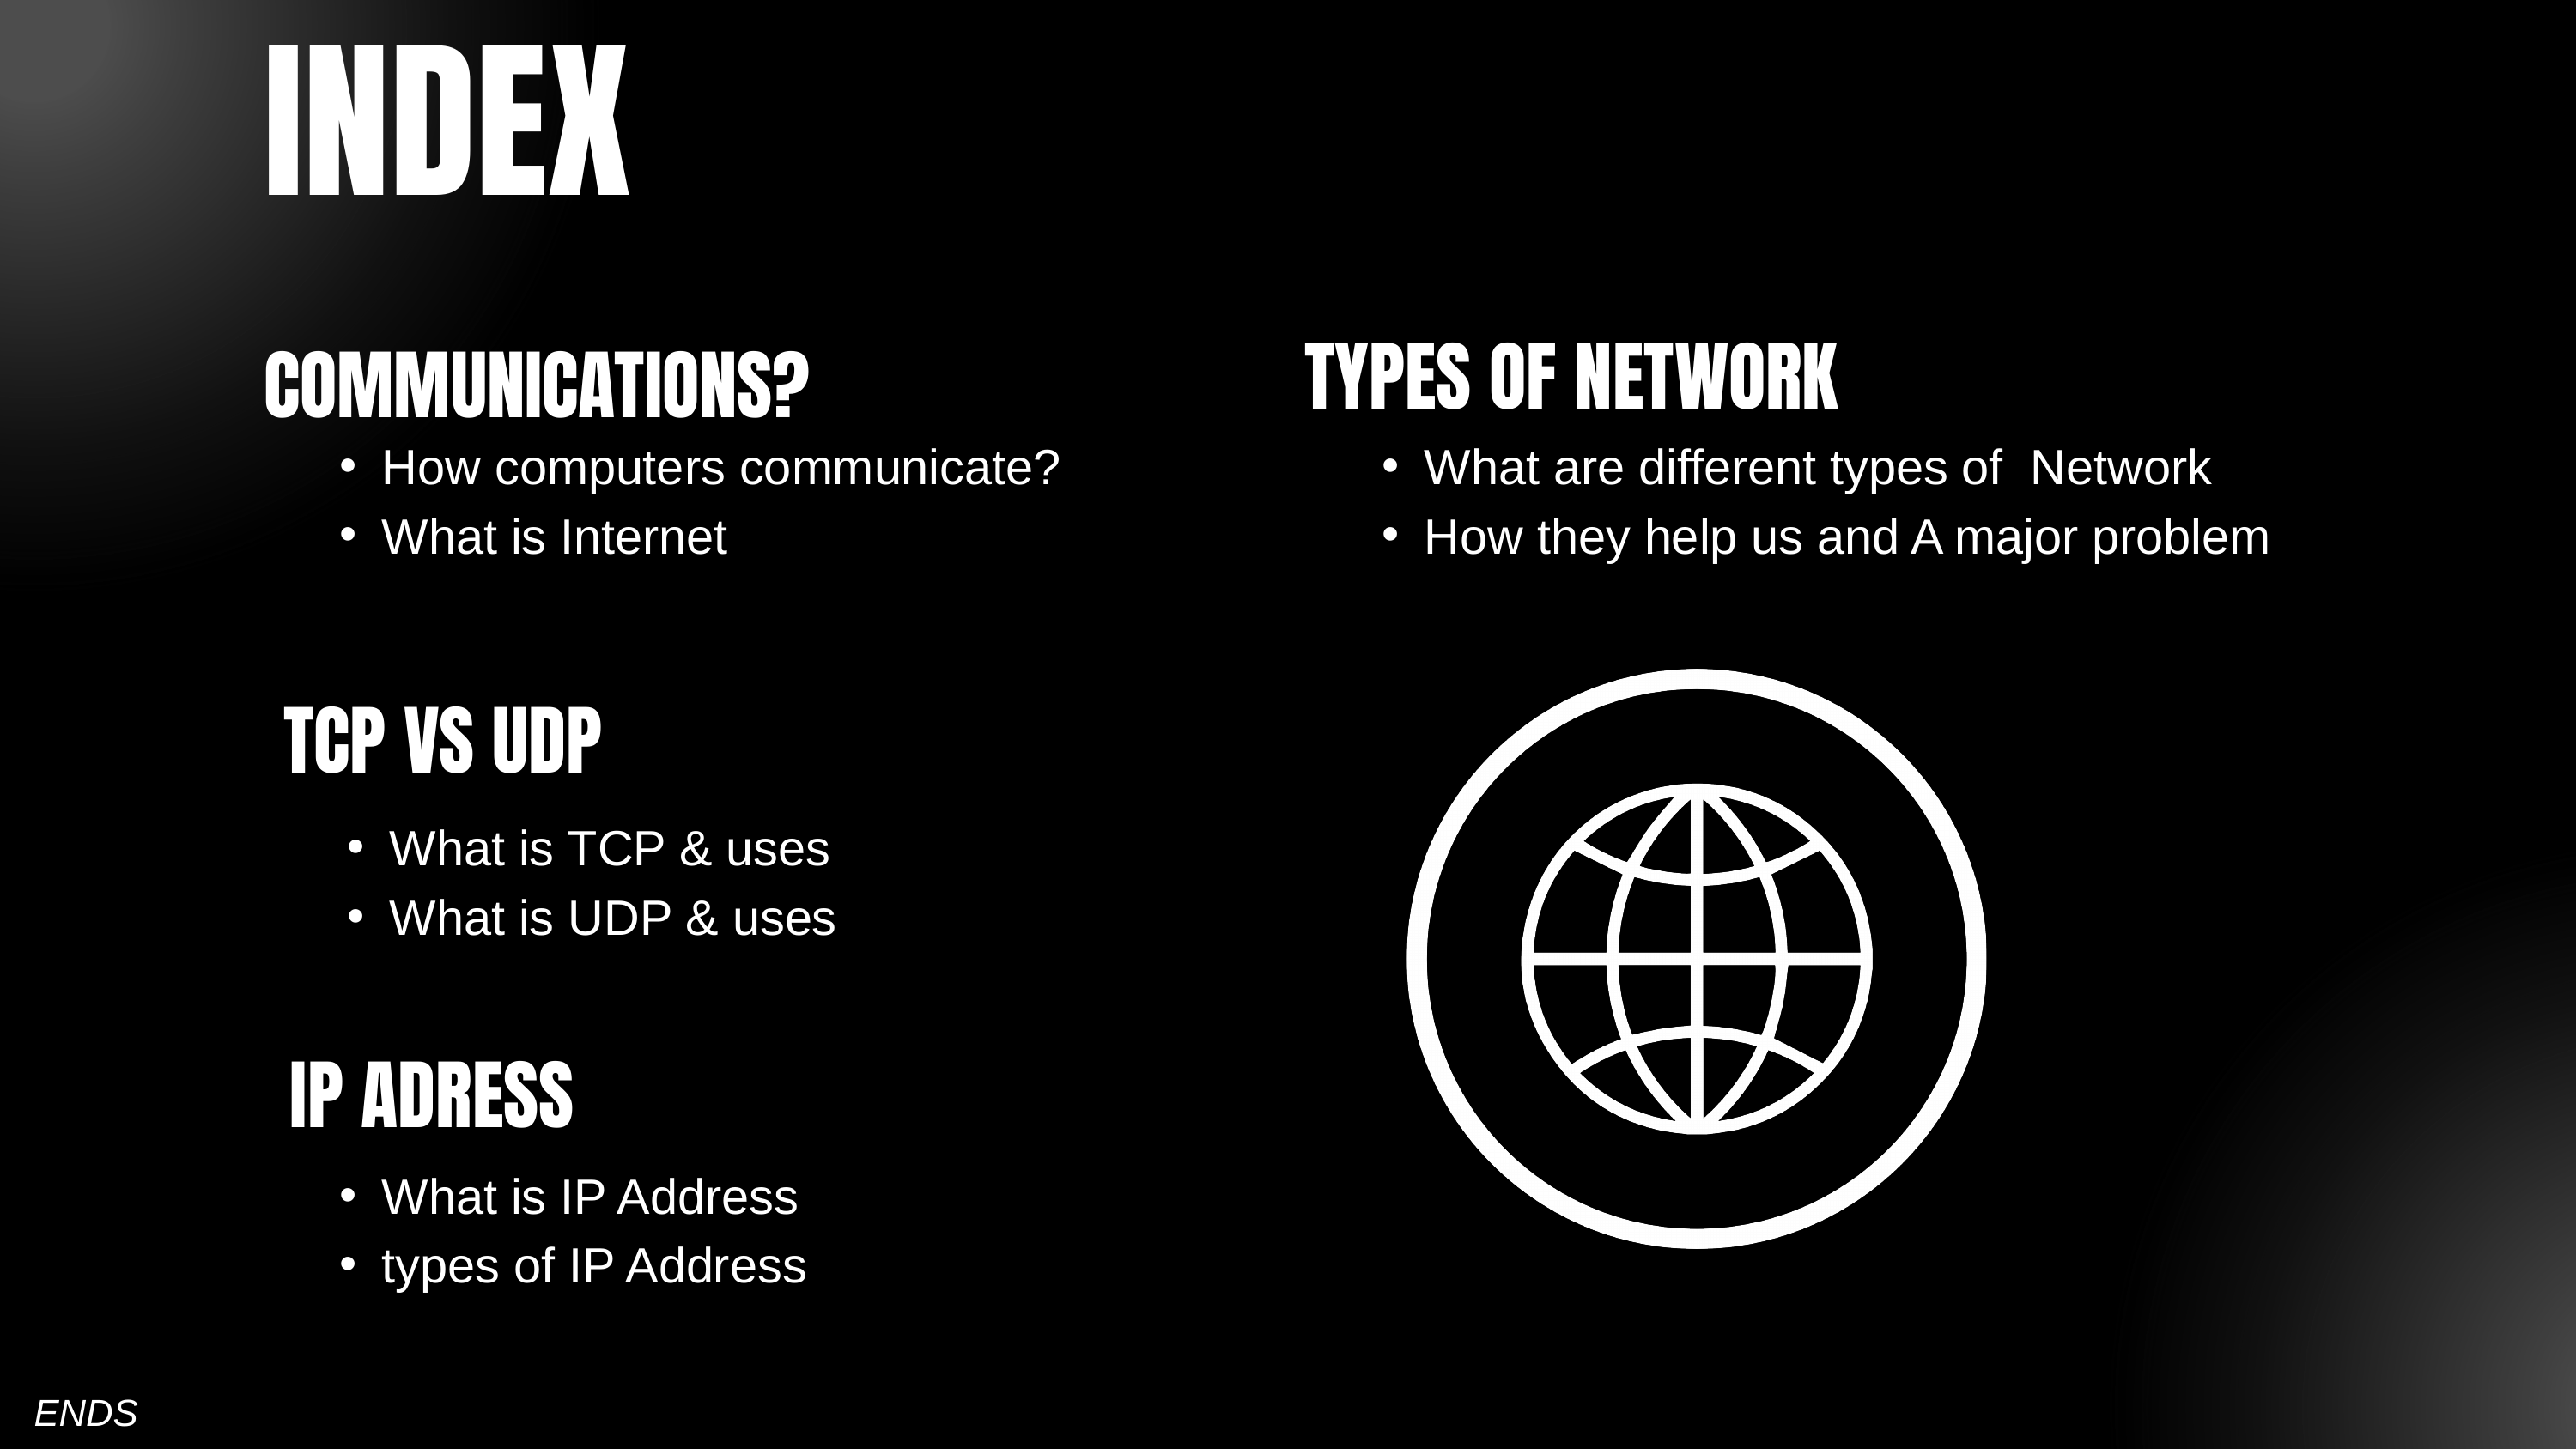

INDEX
NETWORKING
COMMUNICATION?
TYPES OF NETWORK
COMMUNICATIONS?
How computers communicate?
What is Internet
What are different types of  Network
How they help us and A major problem
Computers communicate by sending data in small units called packets over networks using protocols like TCP/IP. Each computer has a unique IP address, and data travels through routers and switches to reach the correct destination. Protocols ensure the data is sent, received, and understood correctly. Communication can happen via wired (like Ethernet) or wireless (like Wi-Fi) connections, and once the data reaches the receiver, it is reassembled into its original form.

TCP VS UDP
What is TCP & uses
What is UDP & uses

BY ROYALHACKERST
&
PARIS
IP ADRESS
What is IP Address
types of IP Address
ENDS